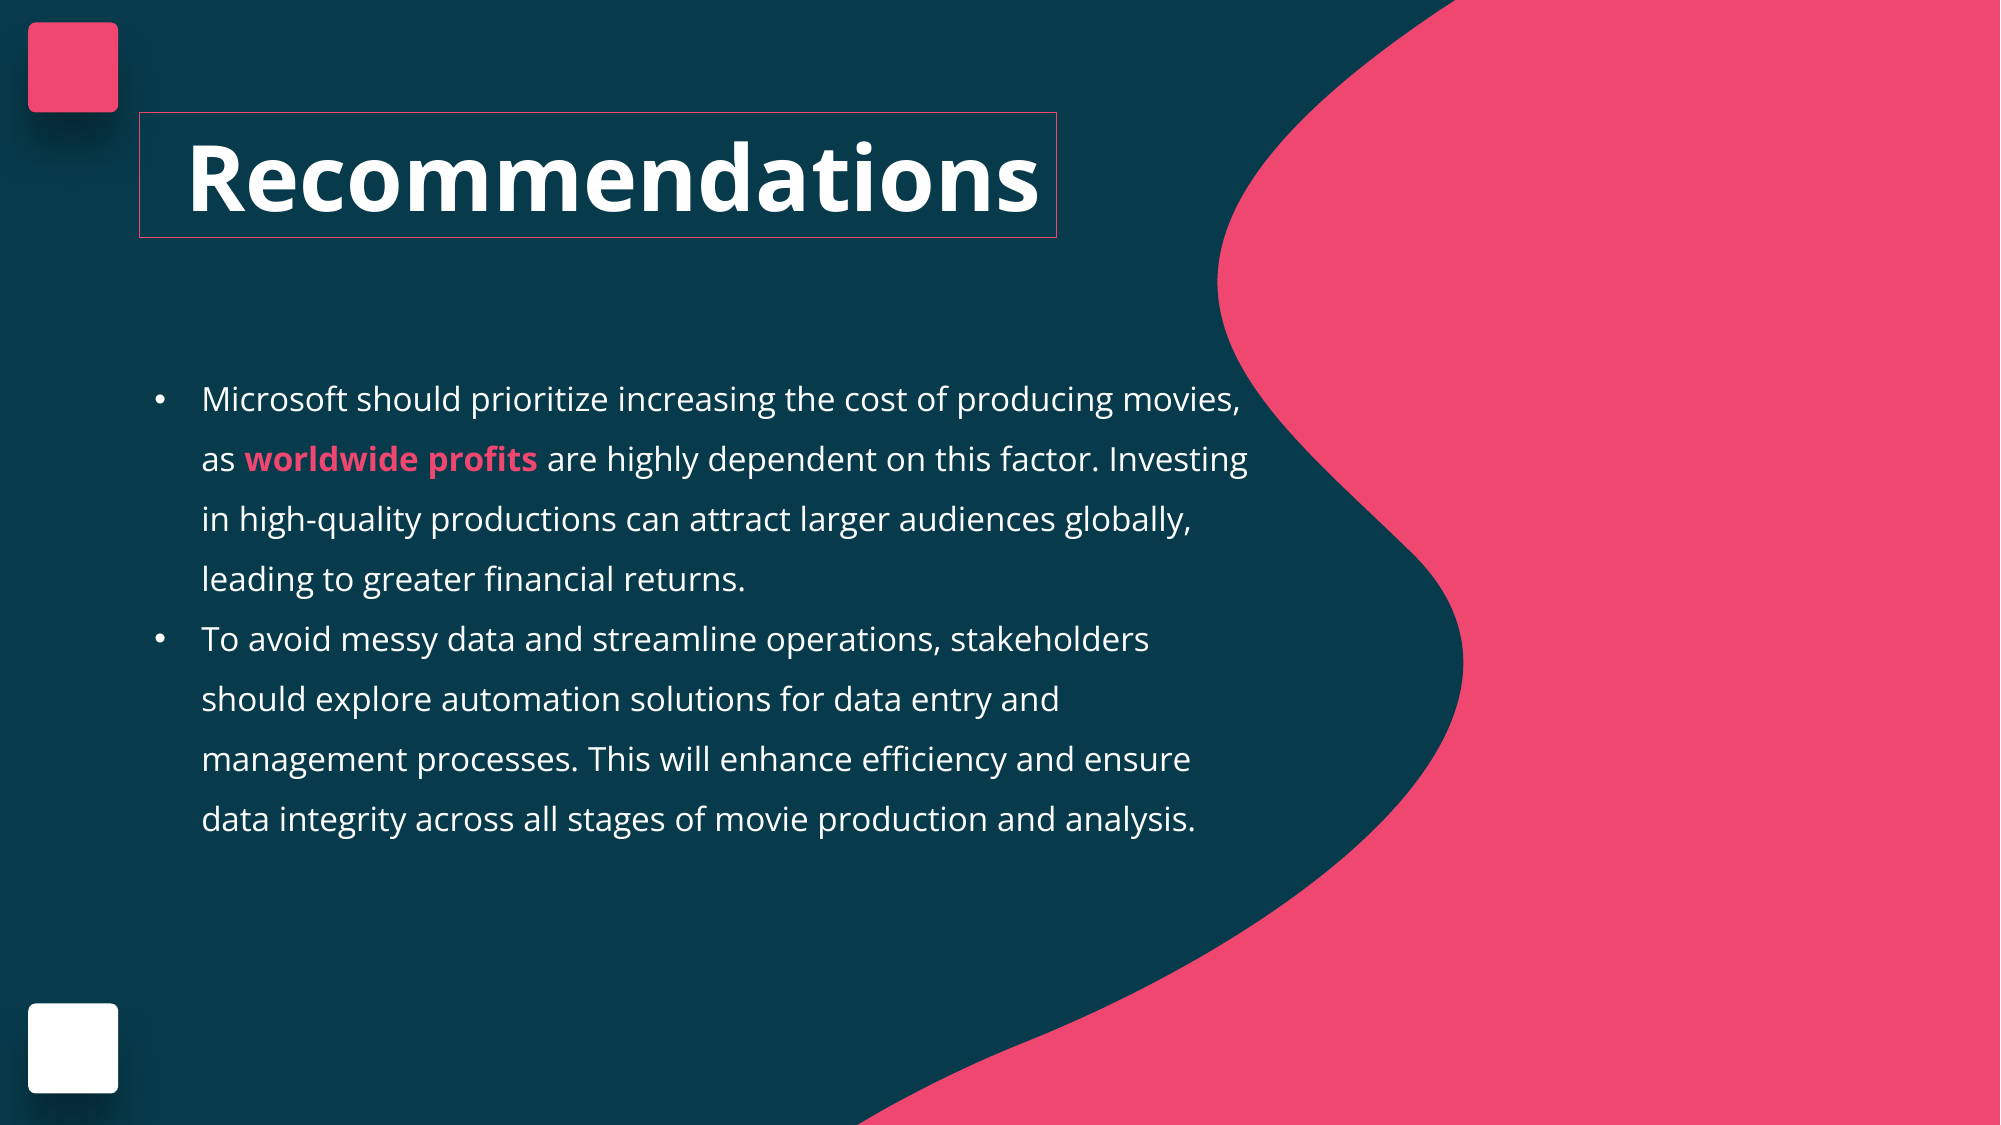

Recommendations
Microsoft should prioritize increasing the cost of producing movies, as worldwide profits are highly dependent on this factor. Investing in high-quality productions can attract larger audiences globally, leading to greater financial returns.
To avoid messy data and streamline operations, stakeholders should explore automation solutions for data entry and management processes. This will enhance efficiency and ensure data integrity across all stages of movie production and analysis.